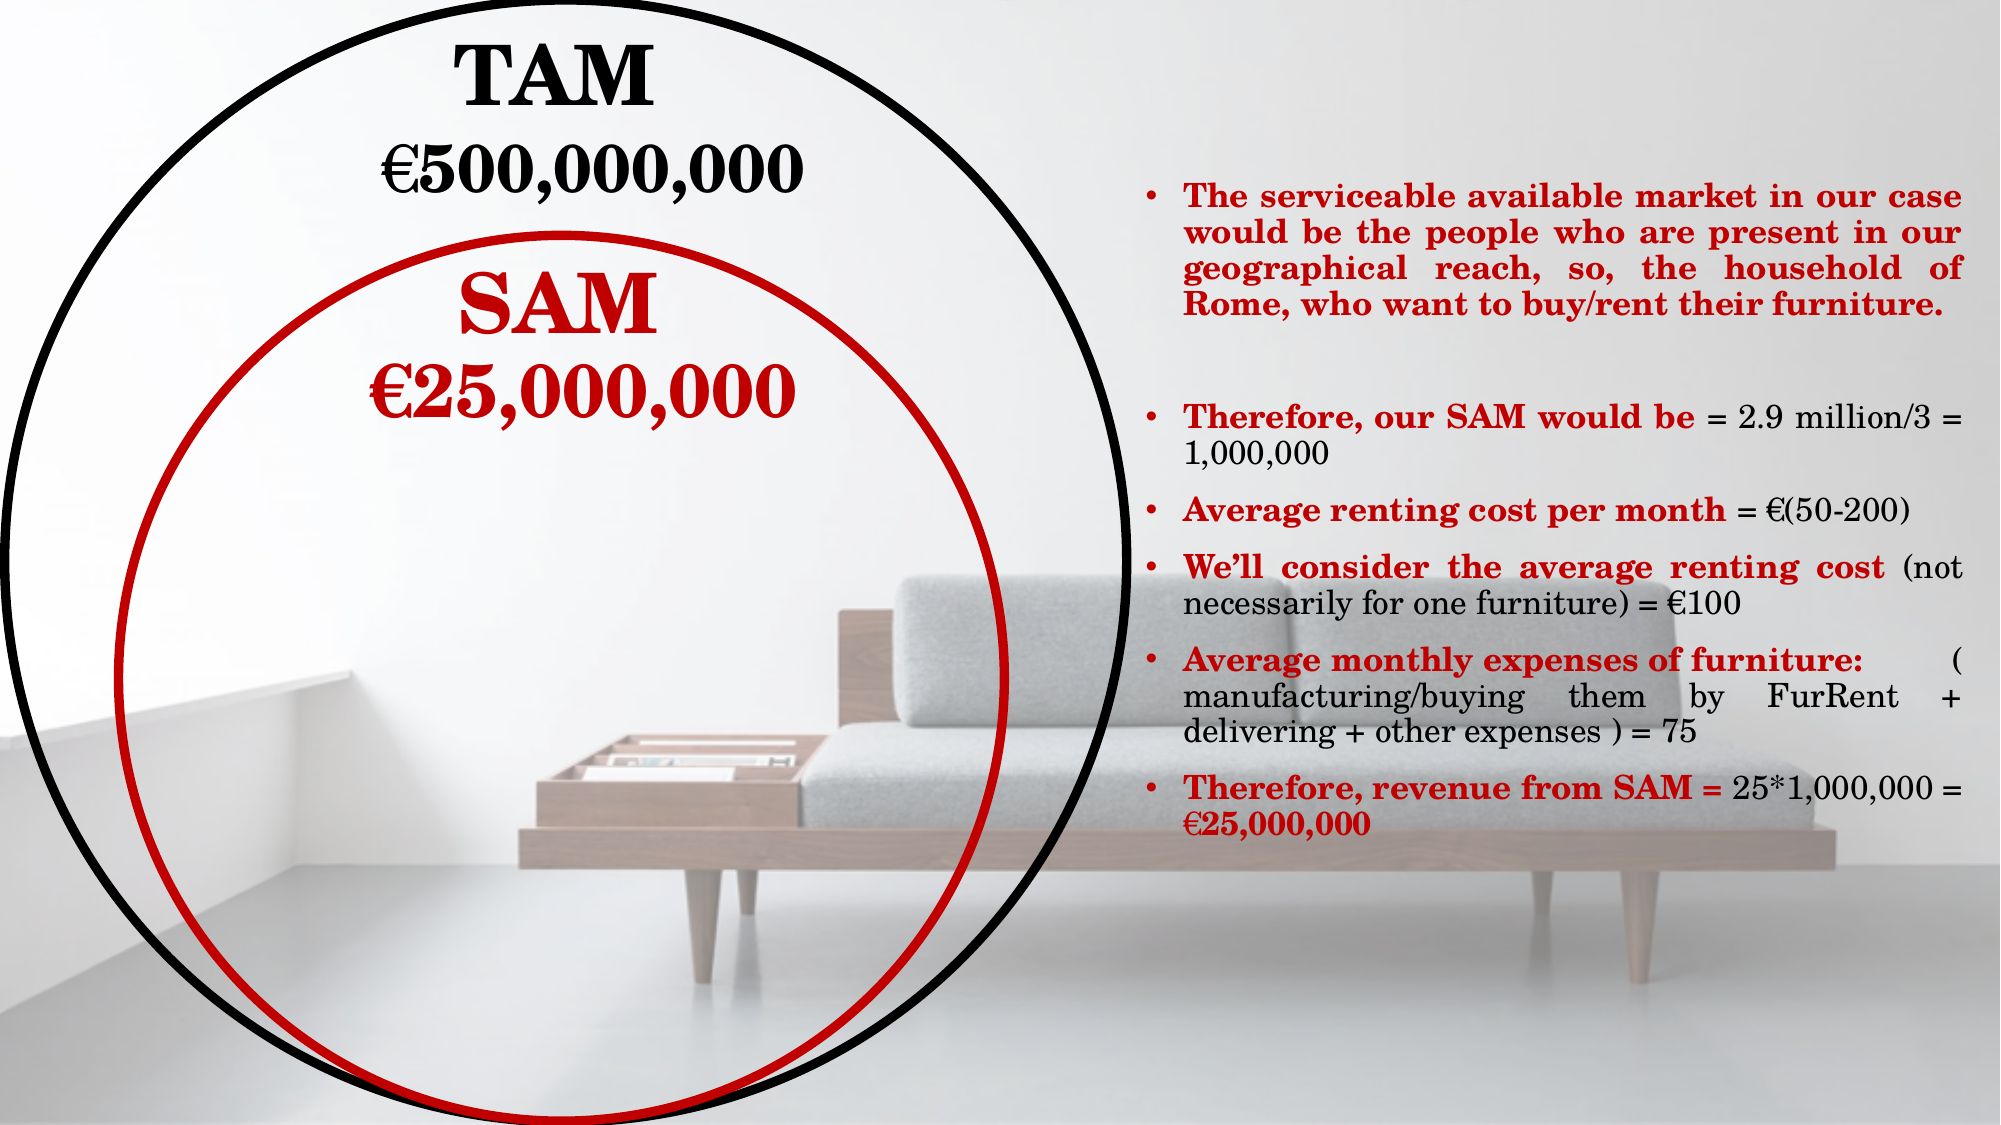

# TAM
 €500,000,000
The serviceable available market in our case would be the people who are present in our geographical reach, so, the household of Rome, who want to buy/rent their furniture.

Therefore, our SAM would be = 2.9 million/3 = 1,000,000
Average renting cost per month = €(50-200)
We’ll consider the average renting cost (not necessarily for one furniture) = €100
Average monthly expenses of furniture:         ( manufacturing/buying them by FurRent + delivering + other expenses ) = 75
Therefore, revenue from SAM = 25*1,000,000 = €25,000,000
SAM

€25,000,000